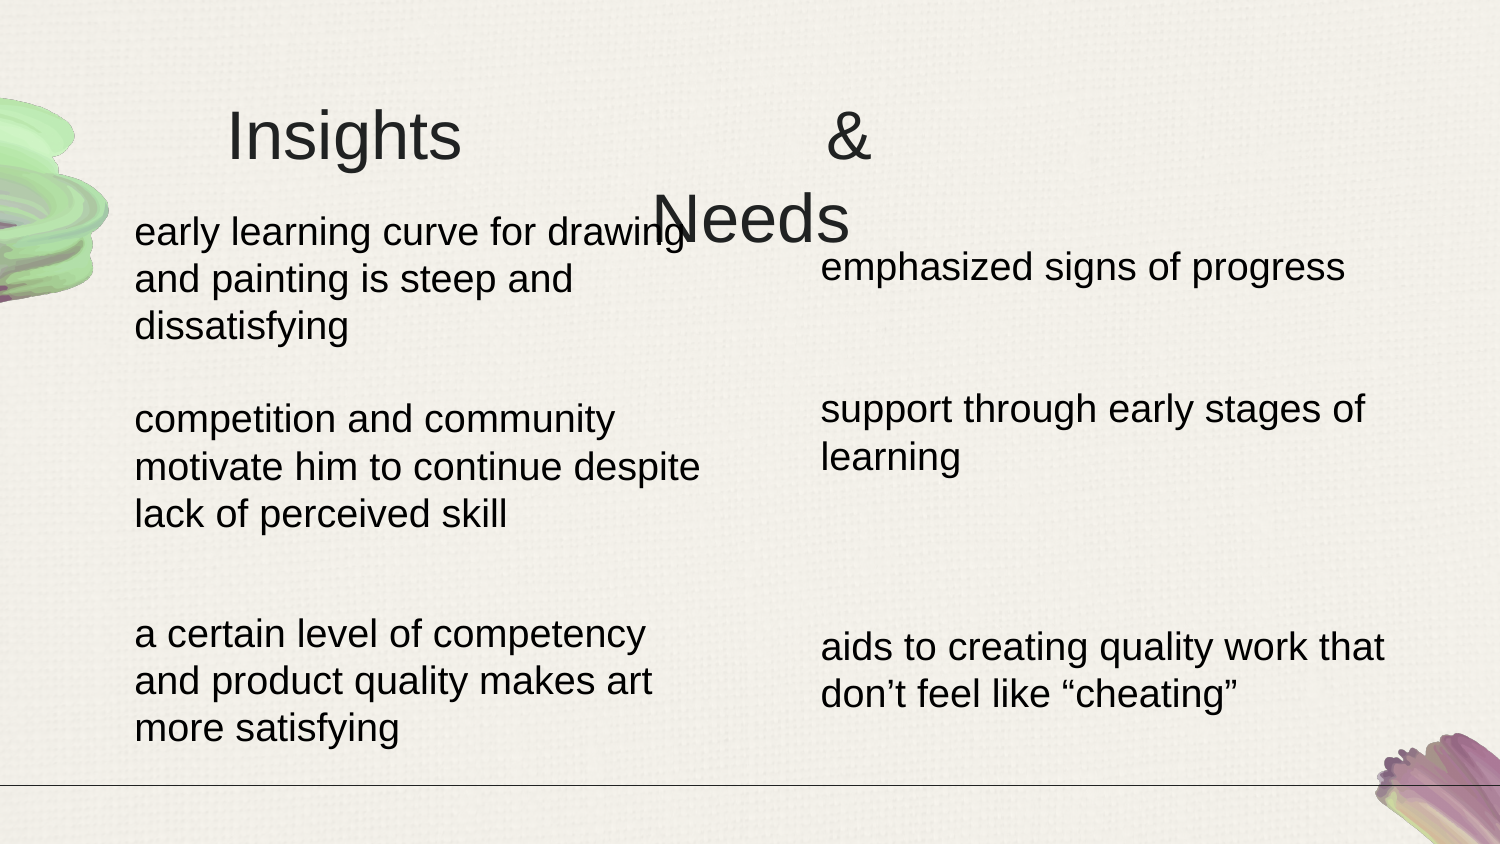

# Insights 			&			 Needs
early learning curve for drawing and painting is steep and dissatisfying
emphasized signs of progress

support through early stages of learning

aids to creating quality work that don’t feel like “cheating”

competition and community motivate him to continue despite lack of perceived skill
a certain level of competency and product quality makes art more satisfying